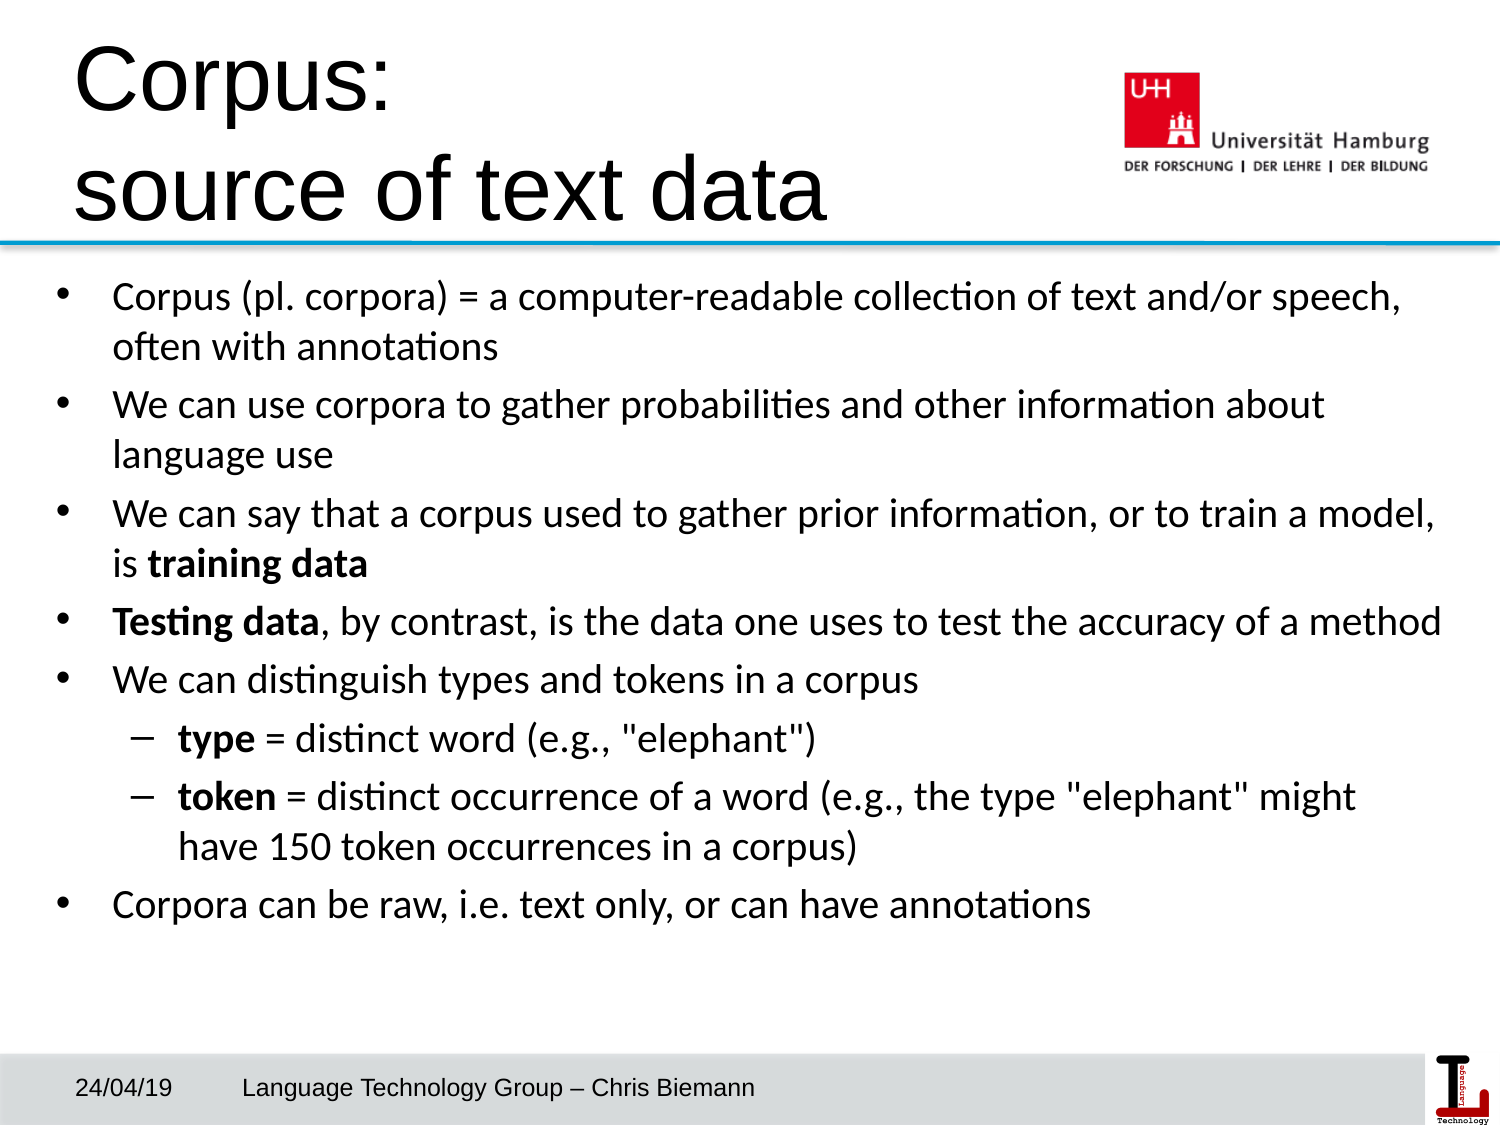

# Corpus: source of text data
Corpus (pl. corpora) = a computer-readable collection of text and/or speech, often with annotations
We can use corpora to gather probabilities and other information about language use
We can say that a corpus used to gather prior information, or to train a model, is training data
Testing data, by contrast, is the data one uses to test the accuracy of a method
We can distinguish types and tokens in a corpus
type = distinct word (e.g., "elephant")
token = distinct occurrence of a word (e.g., the type "elephant" might have 150 token occurrences in a corpus)
Corpora can be raw, i.e. text only, or can have annotations
24/04/19
 Language Technology Group – Chris Biemann